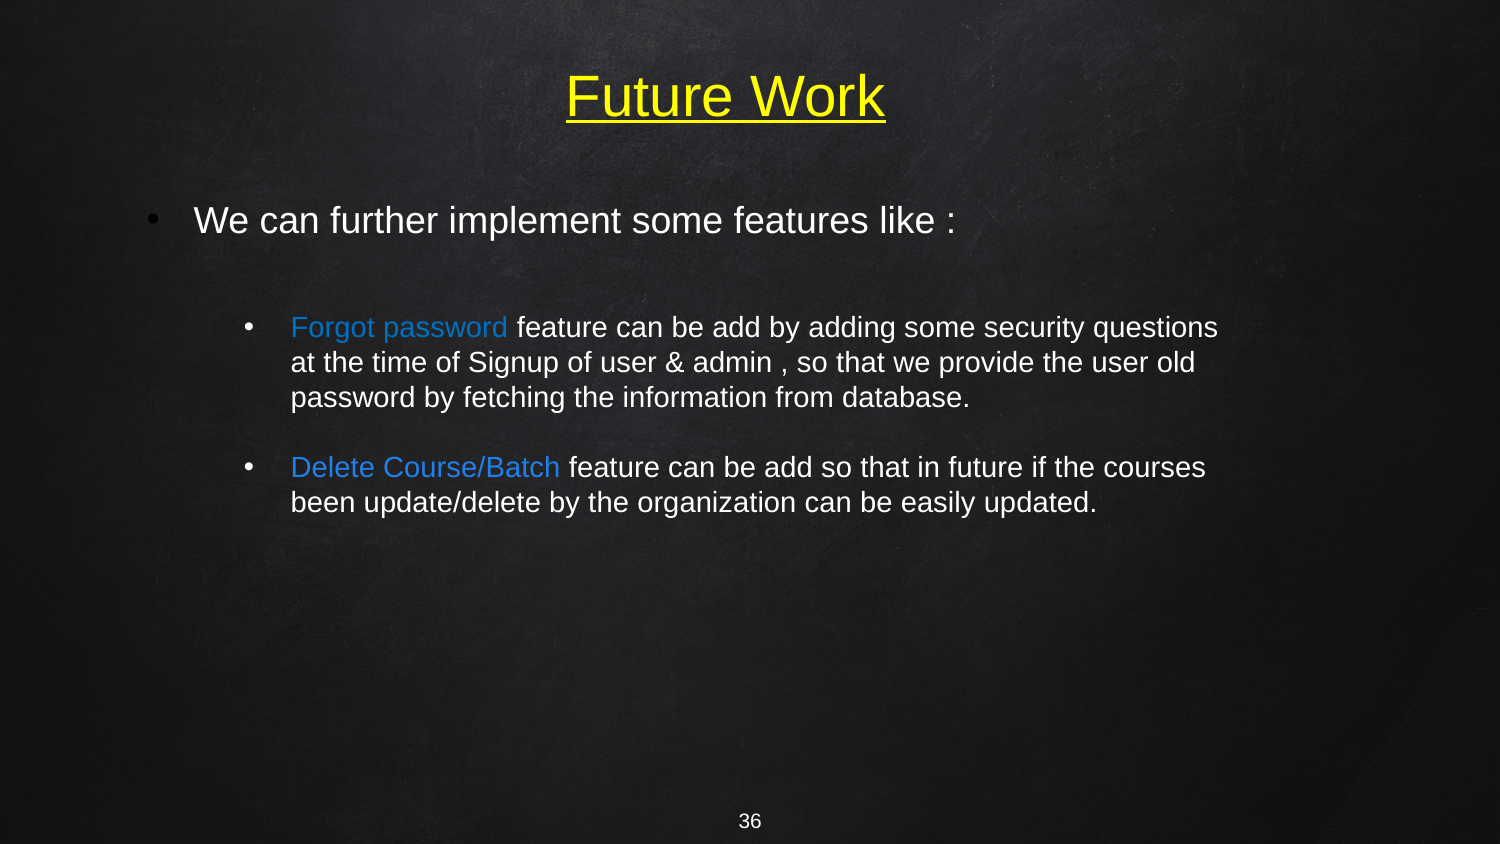

Future Work
We can further implement some features like :
Forgot password feature can be add by adding some security questions at the time of Signup of user & admin , so that we provide the user old password by fetching the information from database.

Delete Course/Batch feature can be add so that in future if the courses been update/delete by the organization can be easily updated.

36